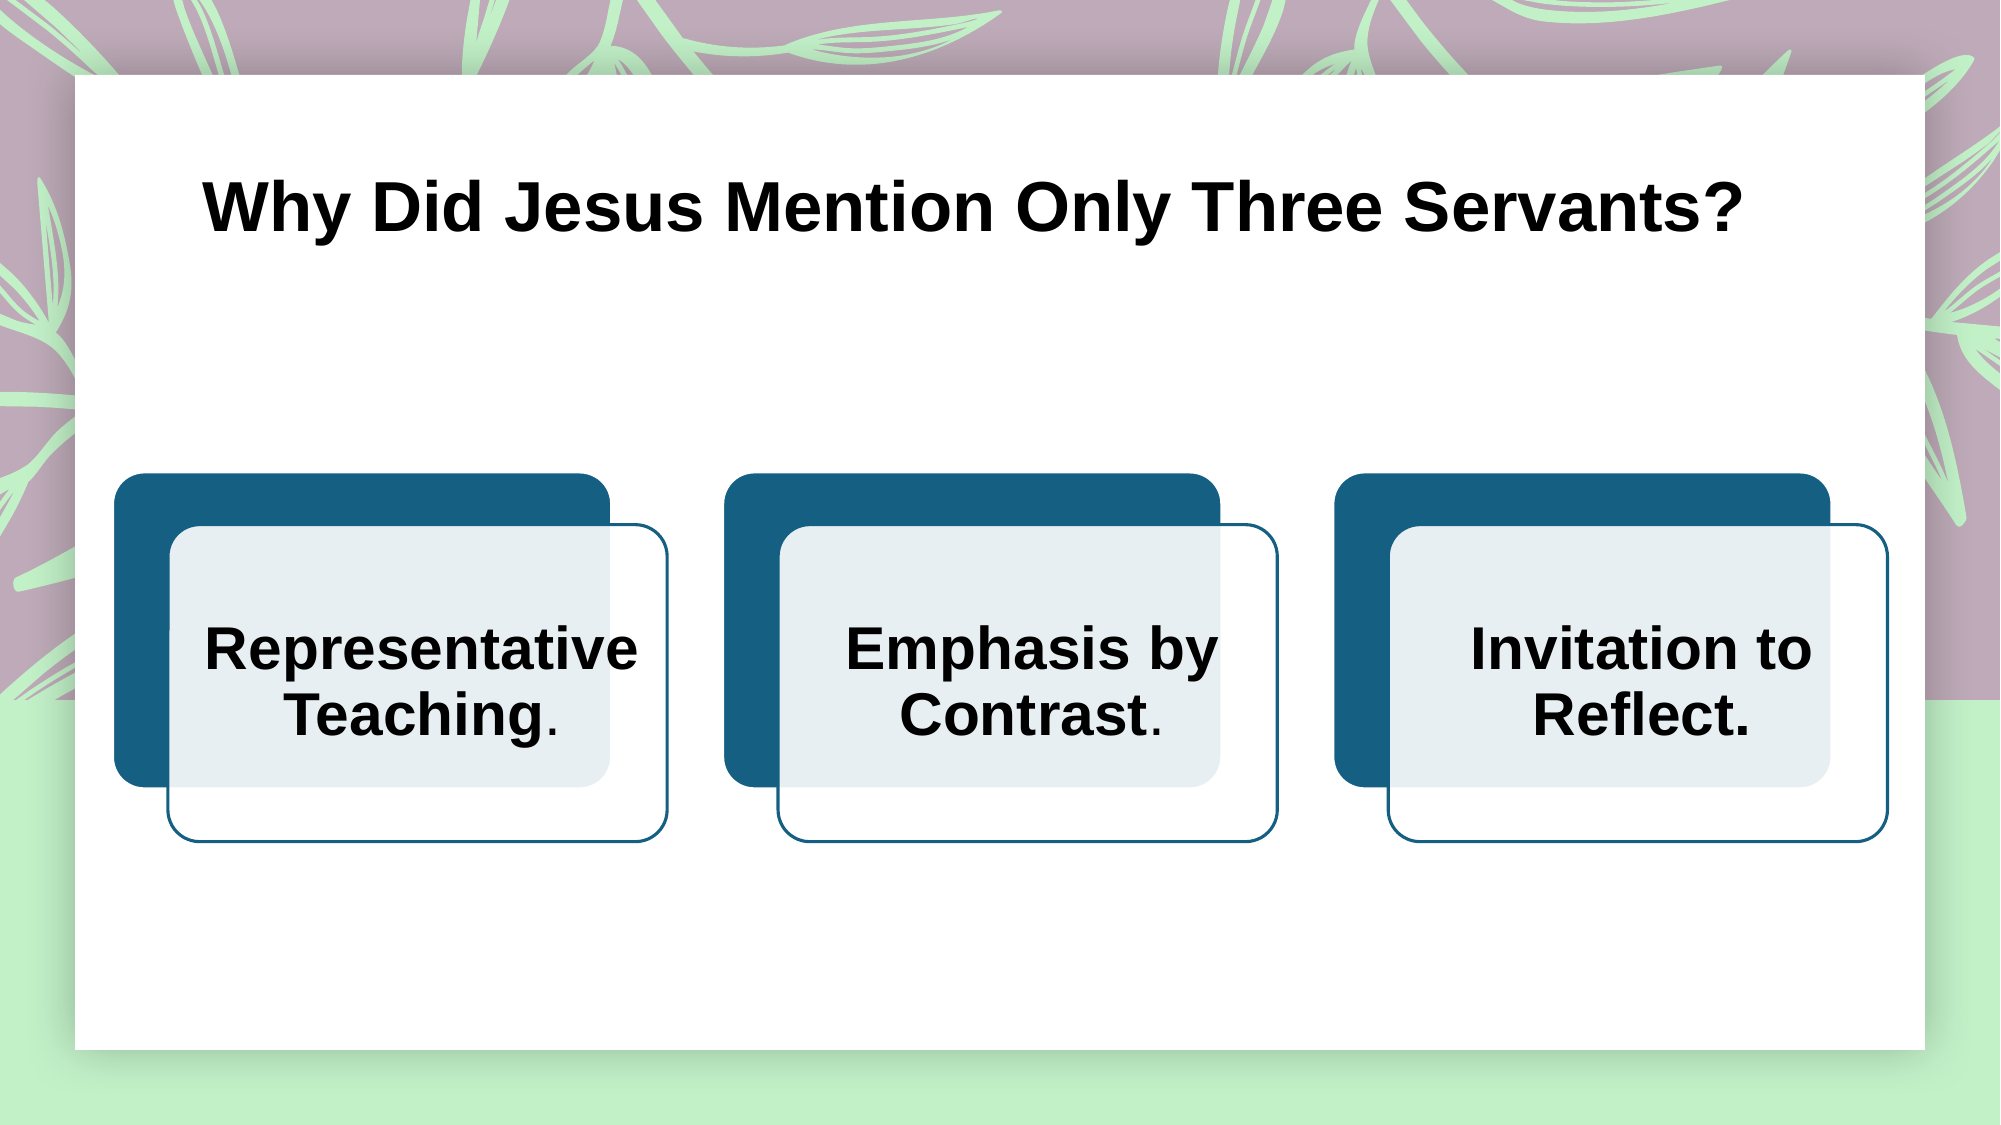

# Why Did Jesus Mention Only Three Servants?
Representative Teaching.
Emphasis by Contrast.
Invitation to Reflect.